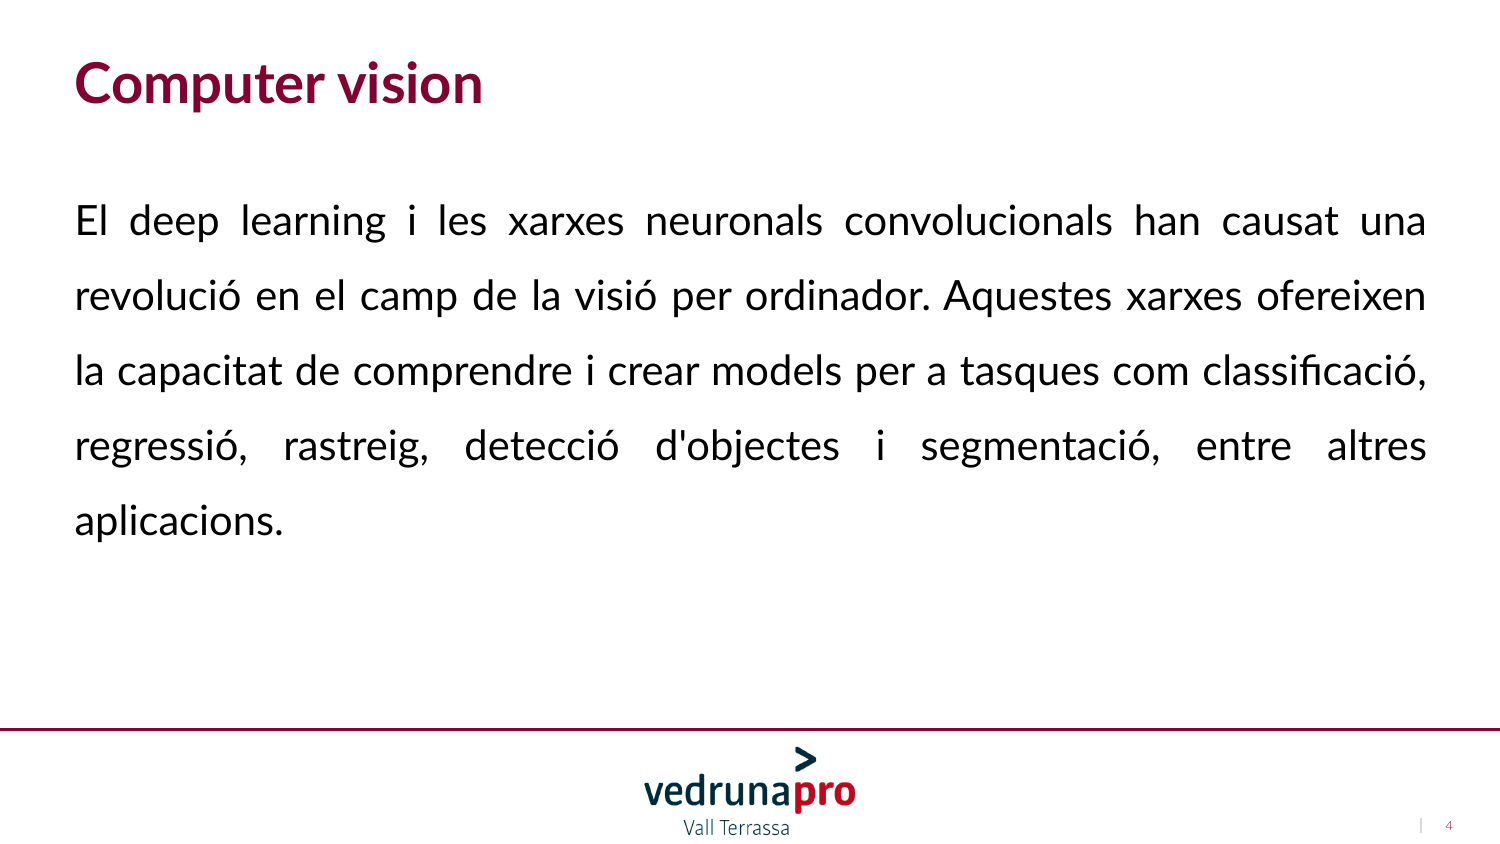

Computer vision
El deep learning i les xarxes neuronals convolucionals han causat una revolució en el camp de la visió per ordinador. Aquestes xarxes ofereixen la capacitat de comprendre i crear models per a tasques com classificació, regressió, rastreig, detecció d'objectes i segmentació, entre altres aplicacions.